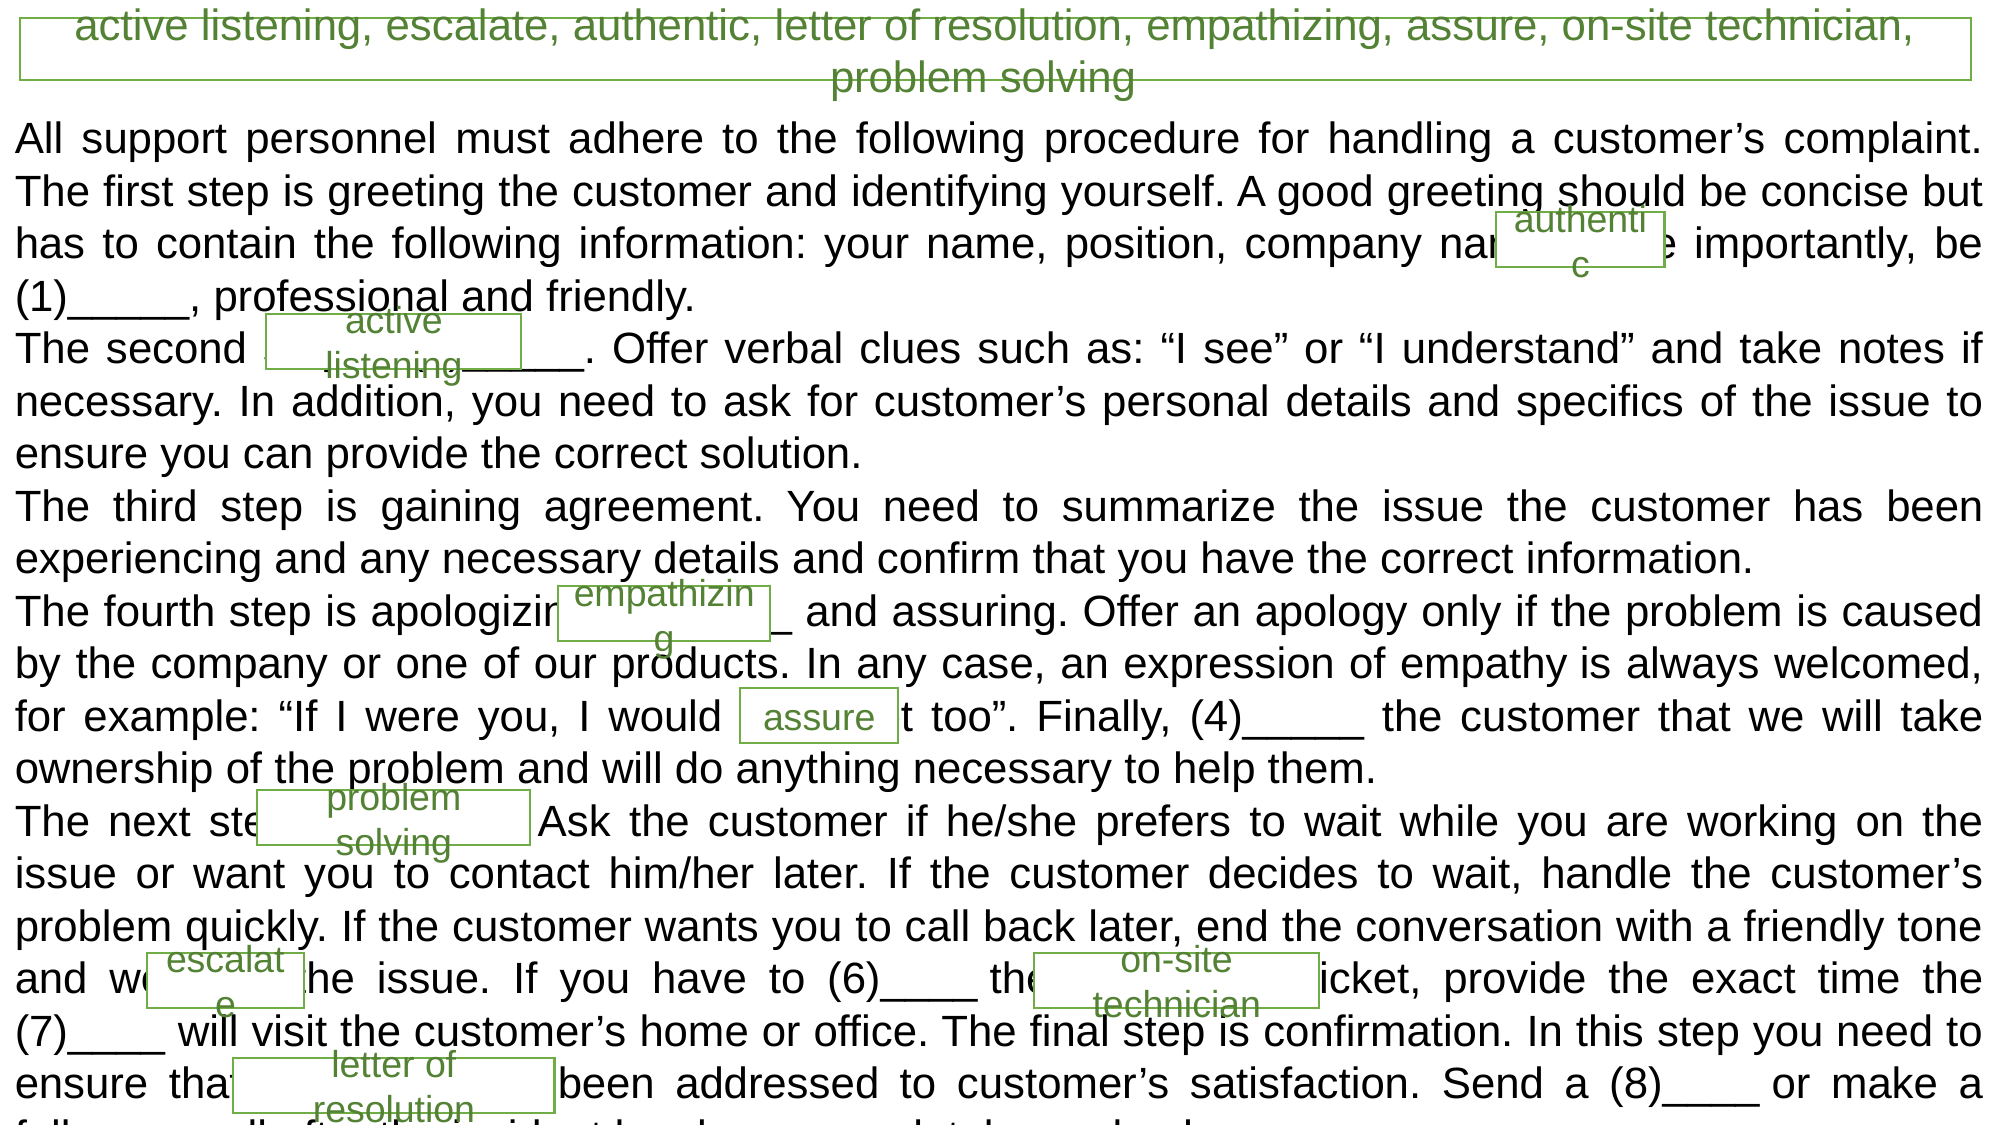

active listening, escalate, authentic, letter of resolution, empathizing, assure, on-site technician, problem solving
All support personnel must adhere to the following procedure for handling a customer’s complaint. The first step is greeting the customer and identifying yourself. A good greeting should be concise but has to contain the following information: your name, position, company name. More importantly, be (1)_____, professional and friendly.
The second step is (2)_____. Offer verbal clues such as: “I see” or “I understand” and take notes if necessary. In addition, you need to ask for customer’s personal details and specifics of the issue to ensure you can provide the correct solution.
The third step is gaining agreement. You need to summarize the issue the customer has been experiencing and any necessary details and confirm that you have the correct information.
The fourth step is apologizing, (3)_____ and assuring. Offer an apology only if the problem is caused by the company or one of our products. In any case, an expression of empathy is always welcomed, for example: “If I were you, I would be upset too”. Finally, (4)_____ the customer that we will take ownership of the problem and will do anything necessary to help them.
The next step is (5)____. Ask the customer if he/she prefers to wait while you are working on the issue or want you to contact him/her later. If the customer decides to wait, handle the customer’s problem quickly. If the customer wants you to call back later, end the conversation with a friendly tone and work on the issue. If you have to (6)____ the customer’s ticket, provide the exact time the (7)____ will visit the customer’s home or office. The final step is confirmation. In this step you need to ensure that the issue has been addressed to customer’s satisfaction. Send a (8)____ or make a follow-up call after the incident has been completely resolved.
authentic
active listening
empathizing
assure
problem solving
on-site technician
escalate
letter of resolution